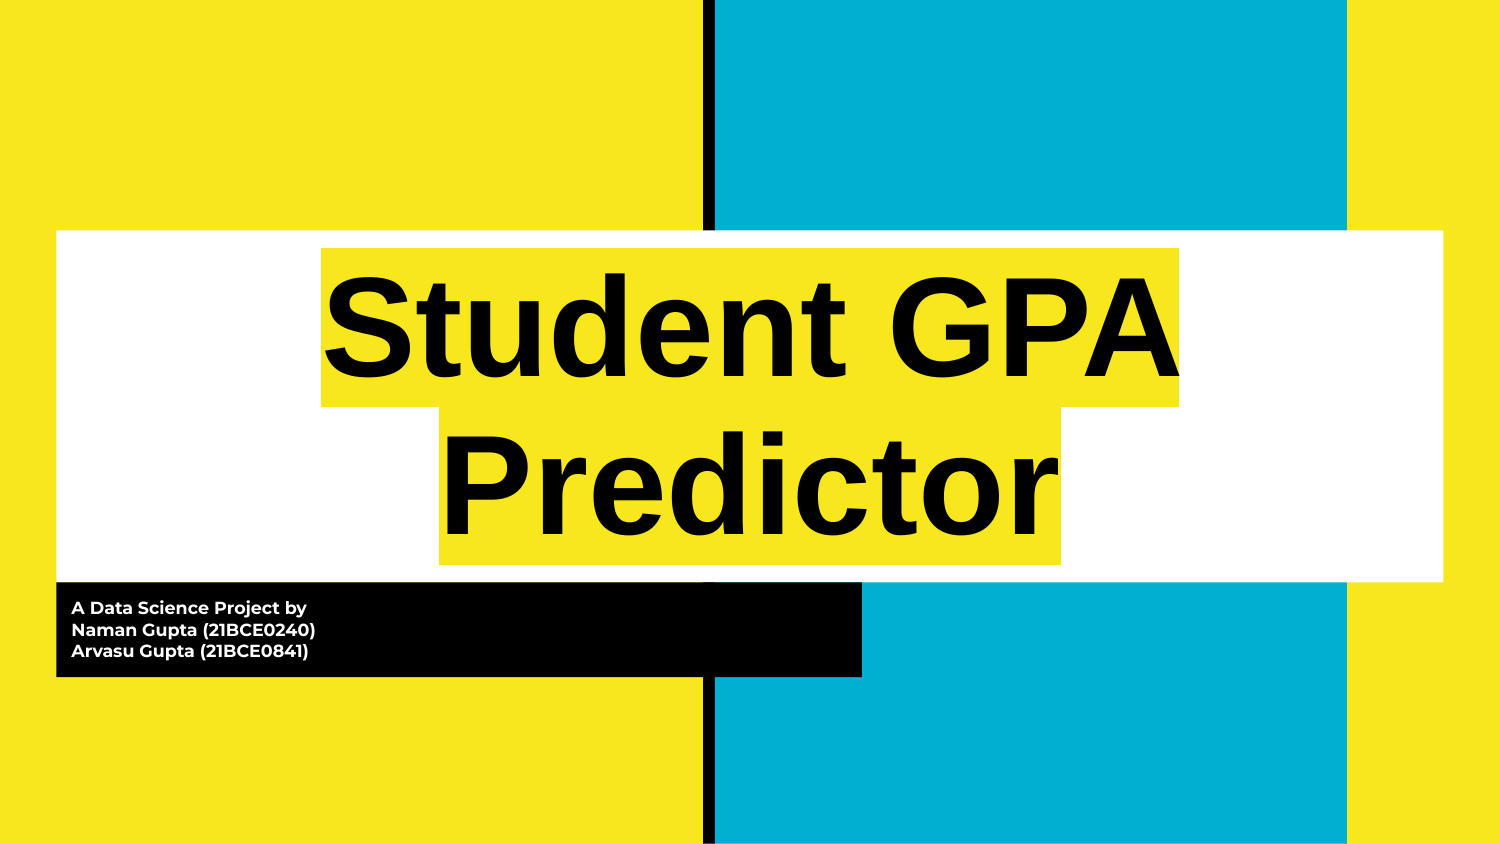

# Student GPA Predictor
A Data Science Project by
Naman Gupta (21BCE0240)
Arvasu Gupta (21BCE0841)